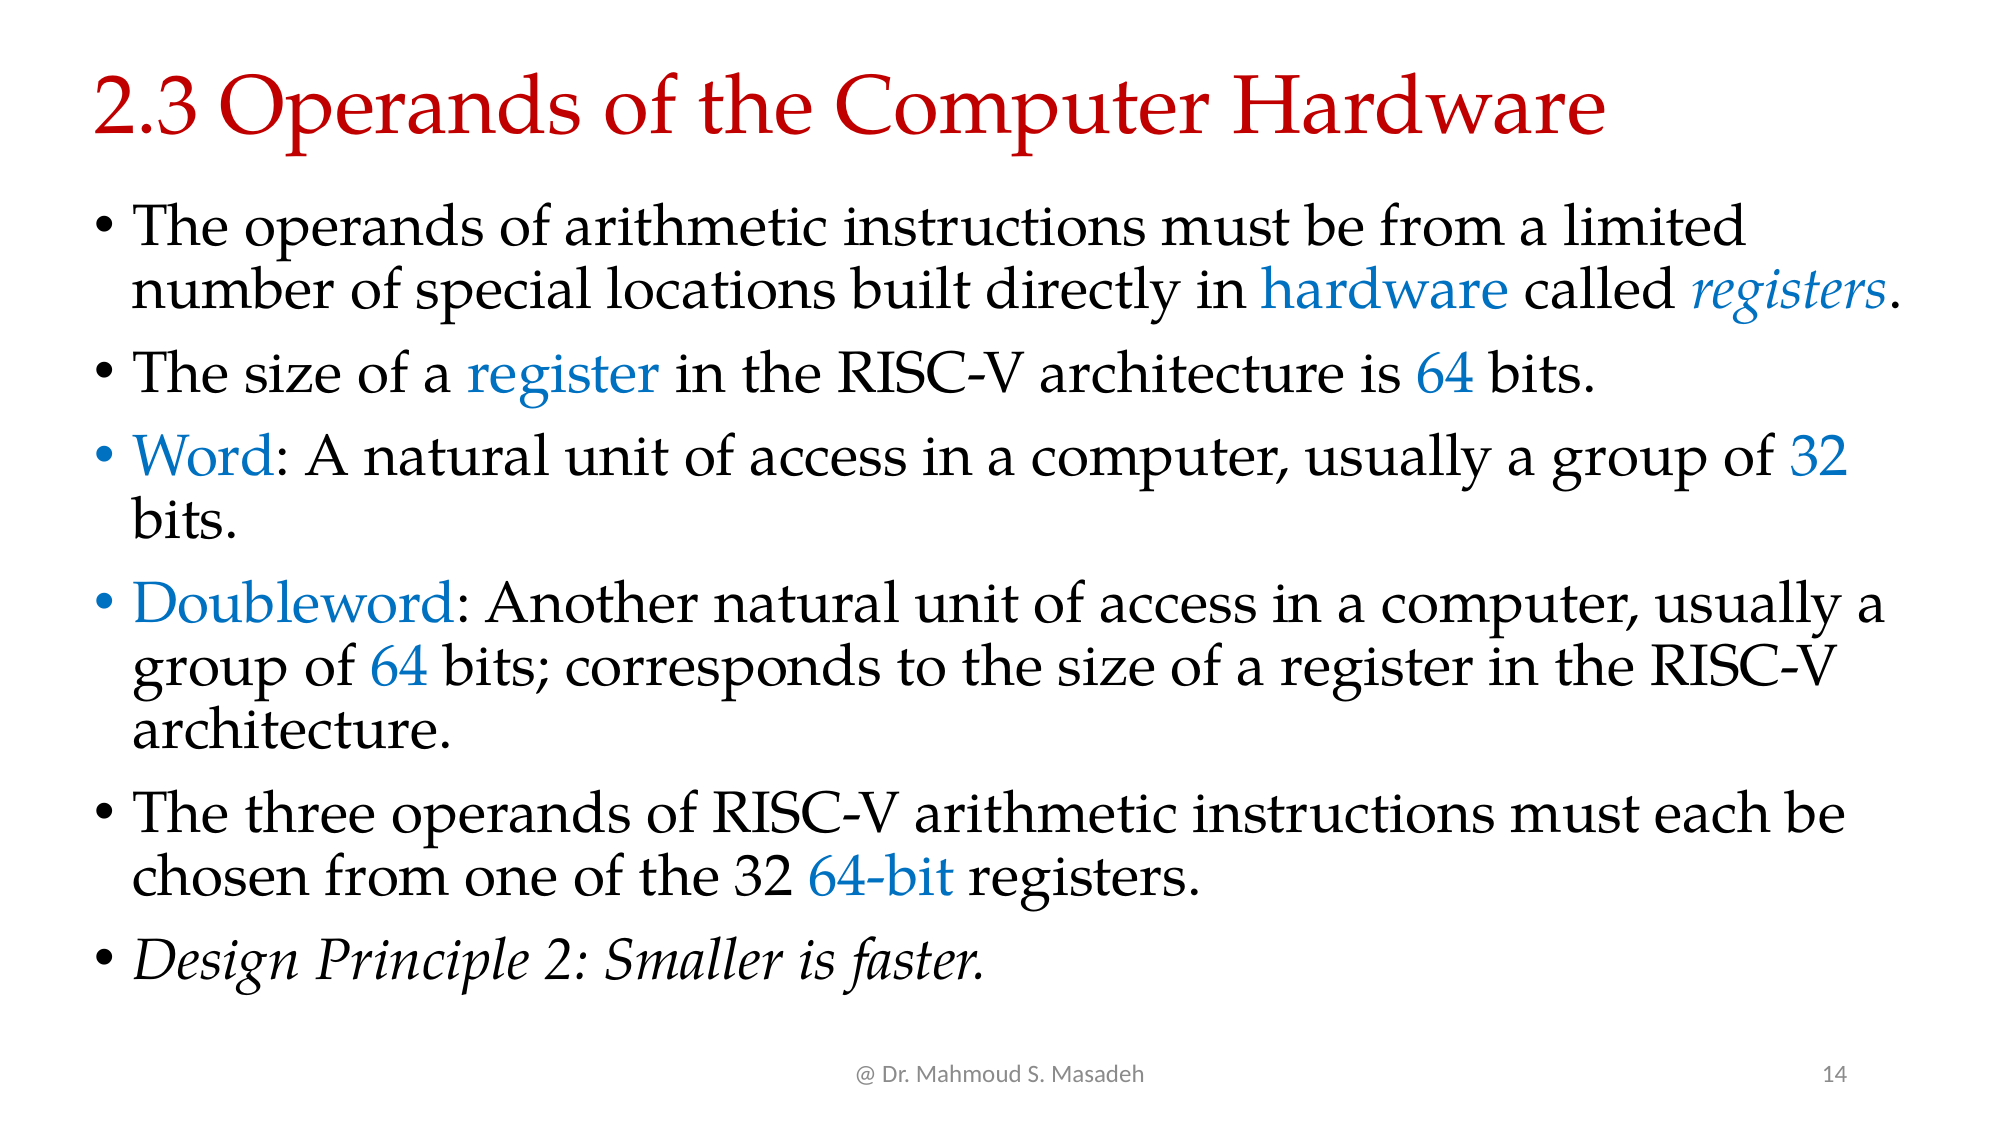

# 2.3 Operands of the Computer Hardware
The operands of arithmetic instructions must be from a limited number of special locations built directly in hardware called registers.
The size of a register in the RISC-V architecture is 64 bits.
Word: A natural unit of access in a computer, usually a group of 32 bits.
Doubleword: Another natural unit of access in a computer, usually a group of 64 bits; corresponds to the size of a register in the RISC-V architecture.
The three operands of RISC-V arithmetic instructions must each be chosen from one of the 32 64-bit registers.
Design Principle 2: Smaller is faster.

@ Dr. Mahmoud S. Masadeh
14